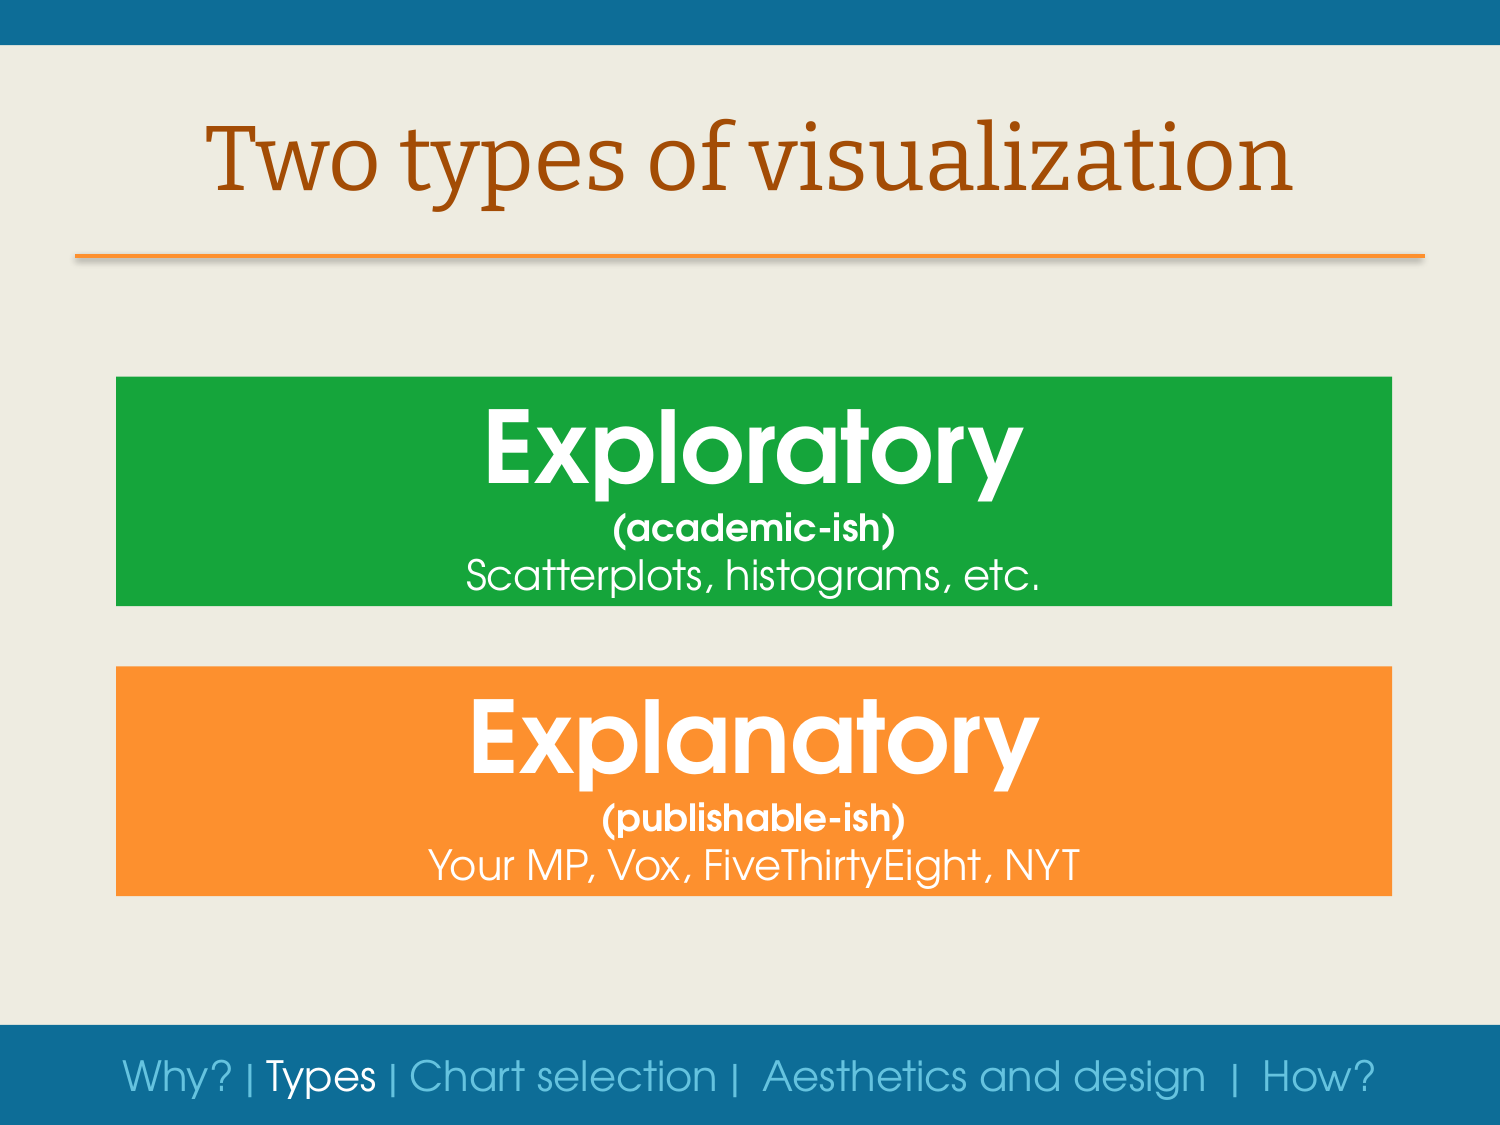

# Two types of visualization
Exploratory
(academic-ish)
Scatterplots, histograms, etc.
Explanatory
(publishable-ish)
Your MP, Vox, FiveThirtyEight, NYT

Why? | Types | Chart selection |  Aesthetics and design  |  How?